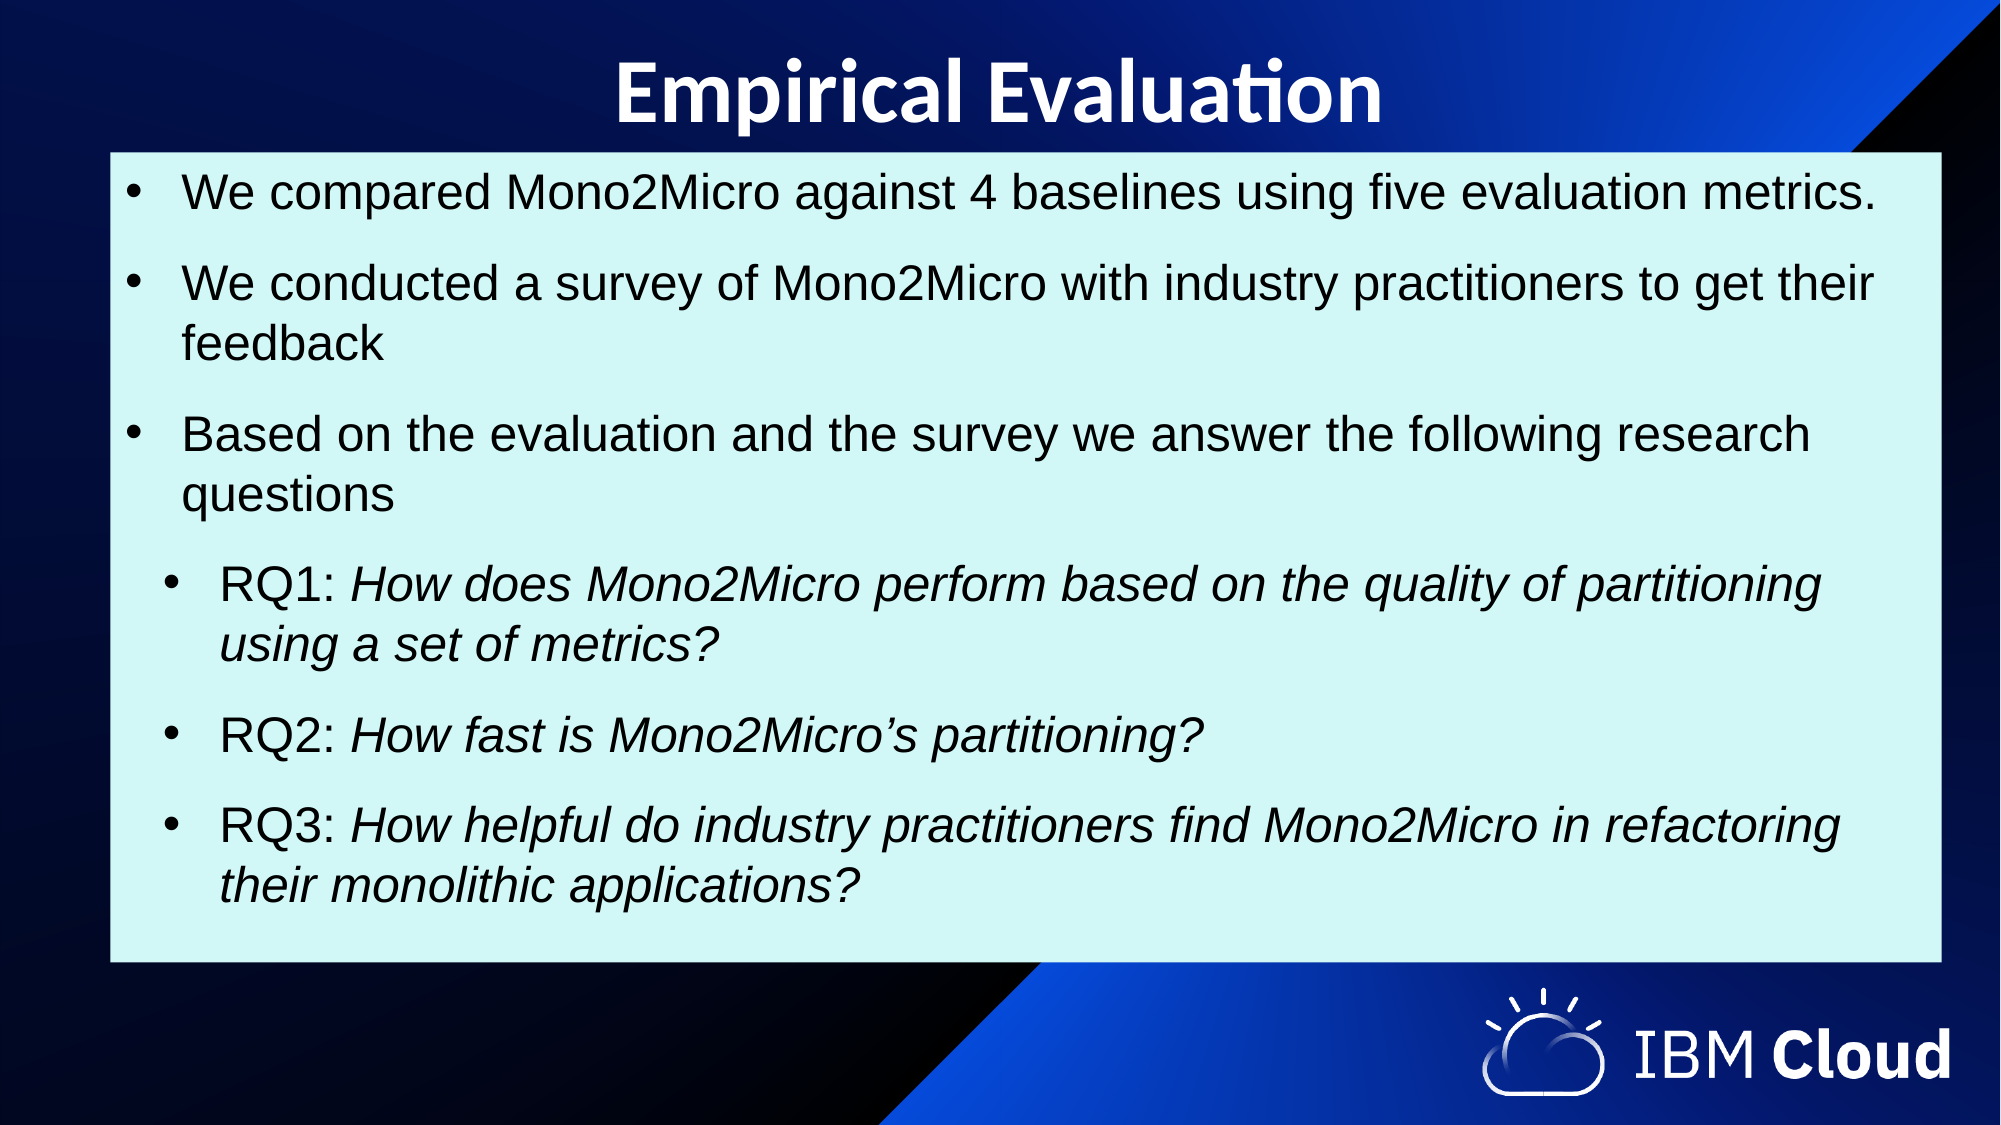

Empirical Evaluation
We compared Mono2Micro against 4 baselines using five evaluation metrics.
We conducted a survey of Mono2Micro with industry practitioners to get their feedback
Based on the evaluation and the survey we answer the following research questions
RQ1: How does Mono2Micro perform based on the quality of partitioning using a set of metrics?
RQ2: How fast is Mono2Micro’s partitioning?
RQ3: How helpful do industry practitioners find Mono2Micro in refactoring their monolithic applications?